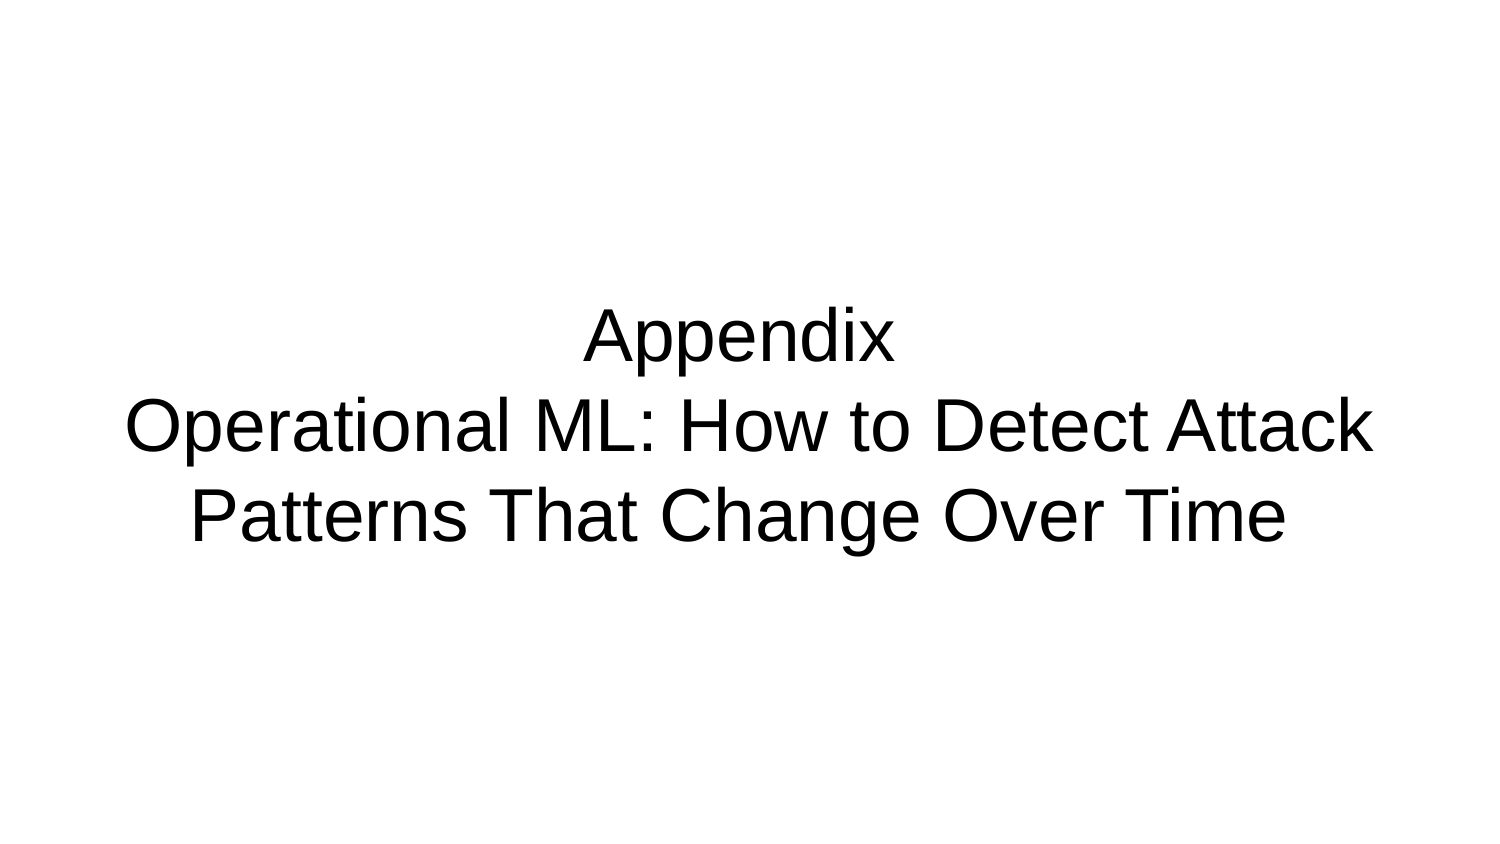

# Appendix Operational ML: How to Detect Attack Patterns That Change Over Time